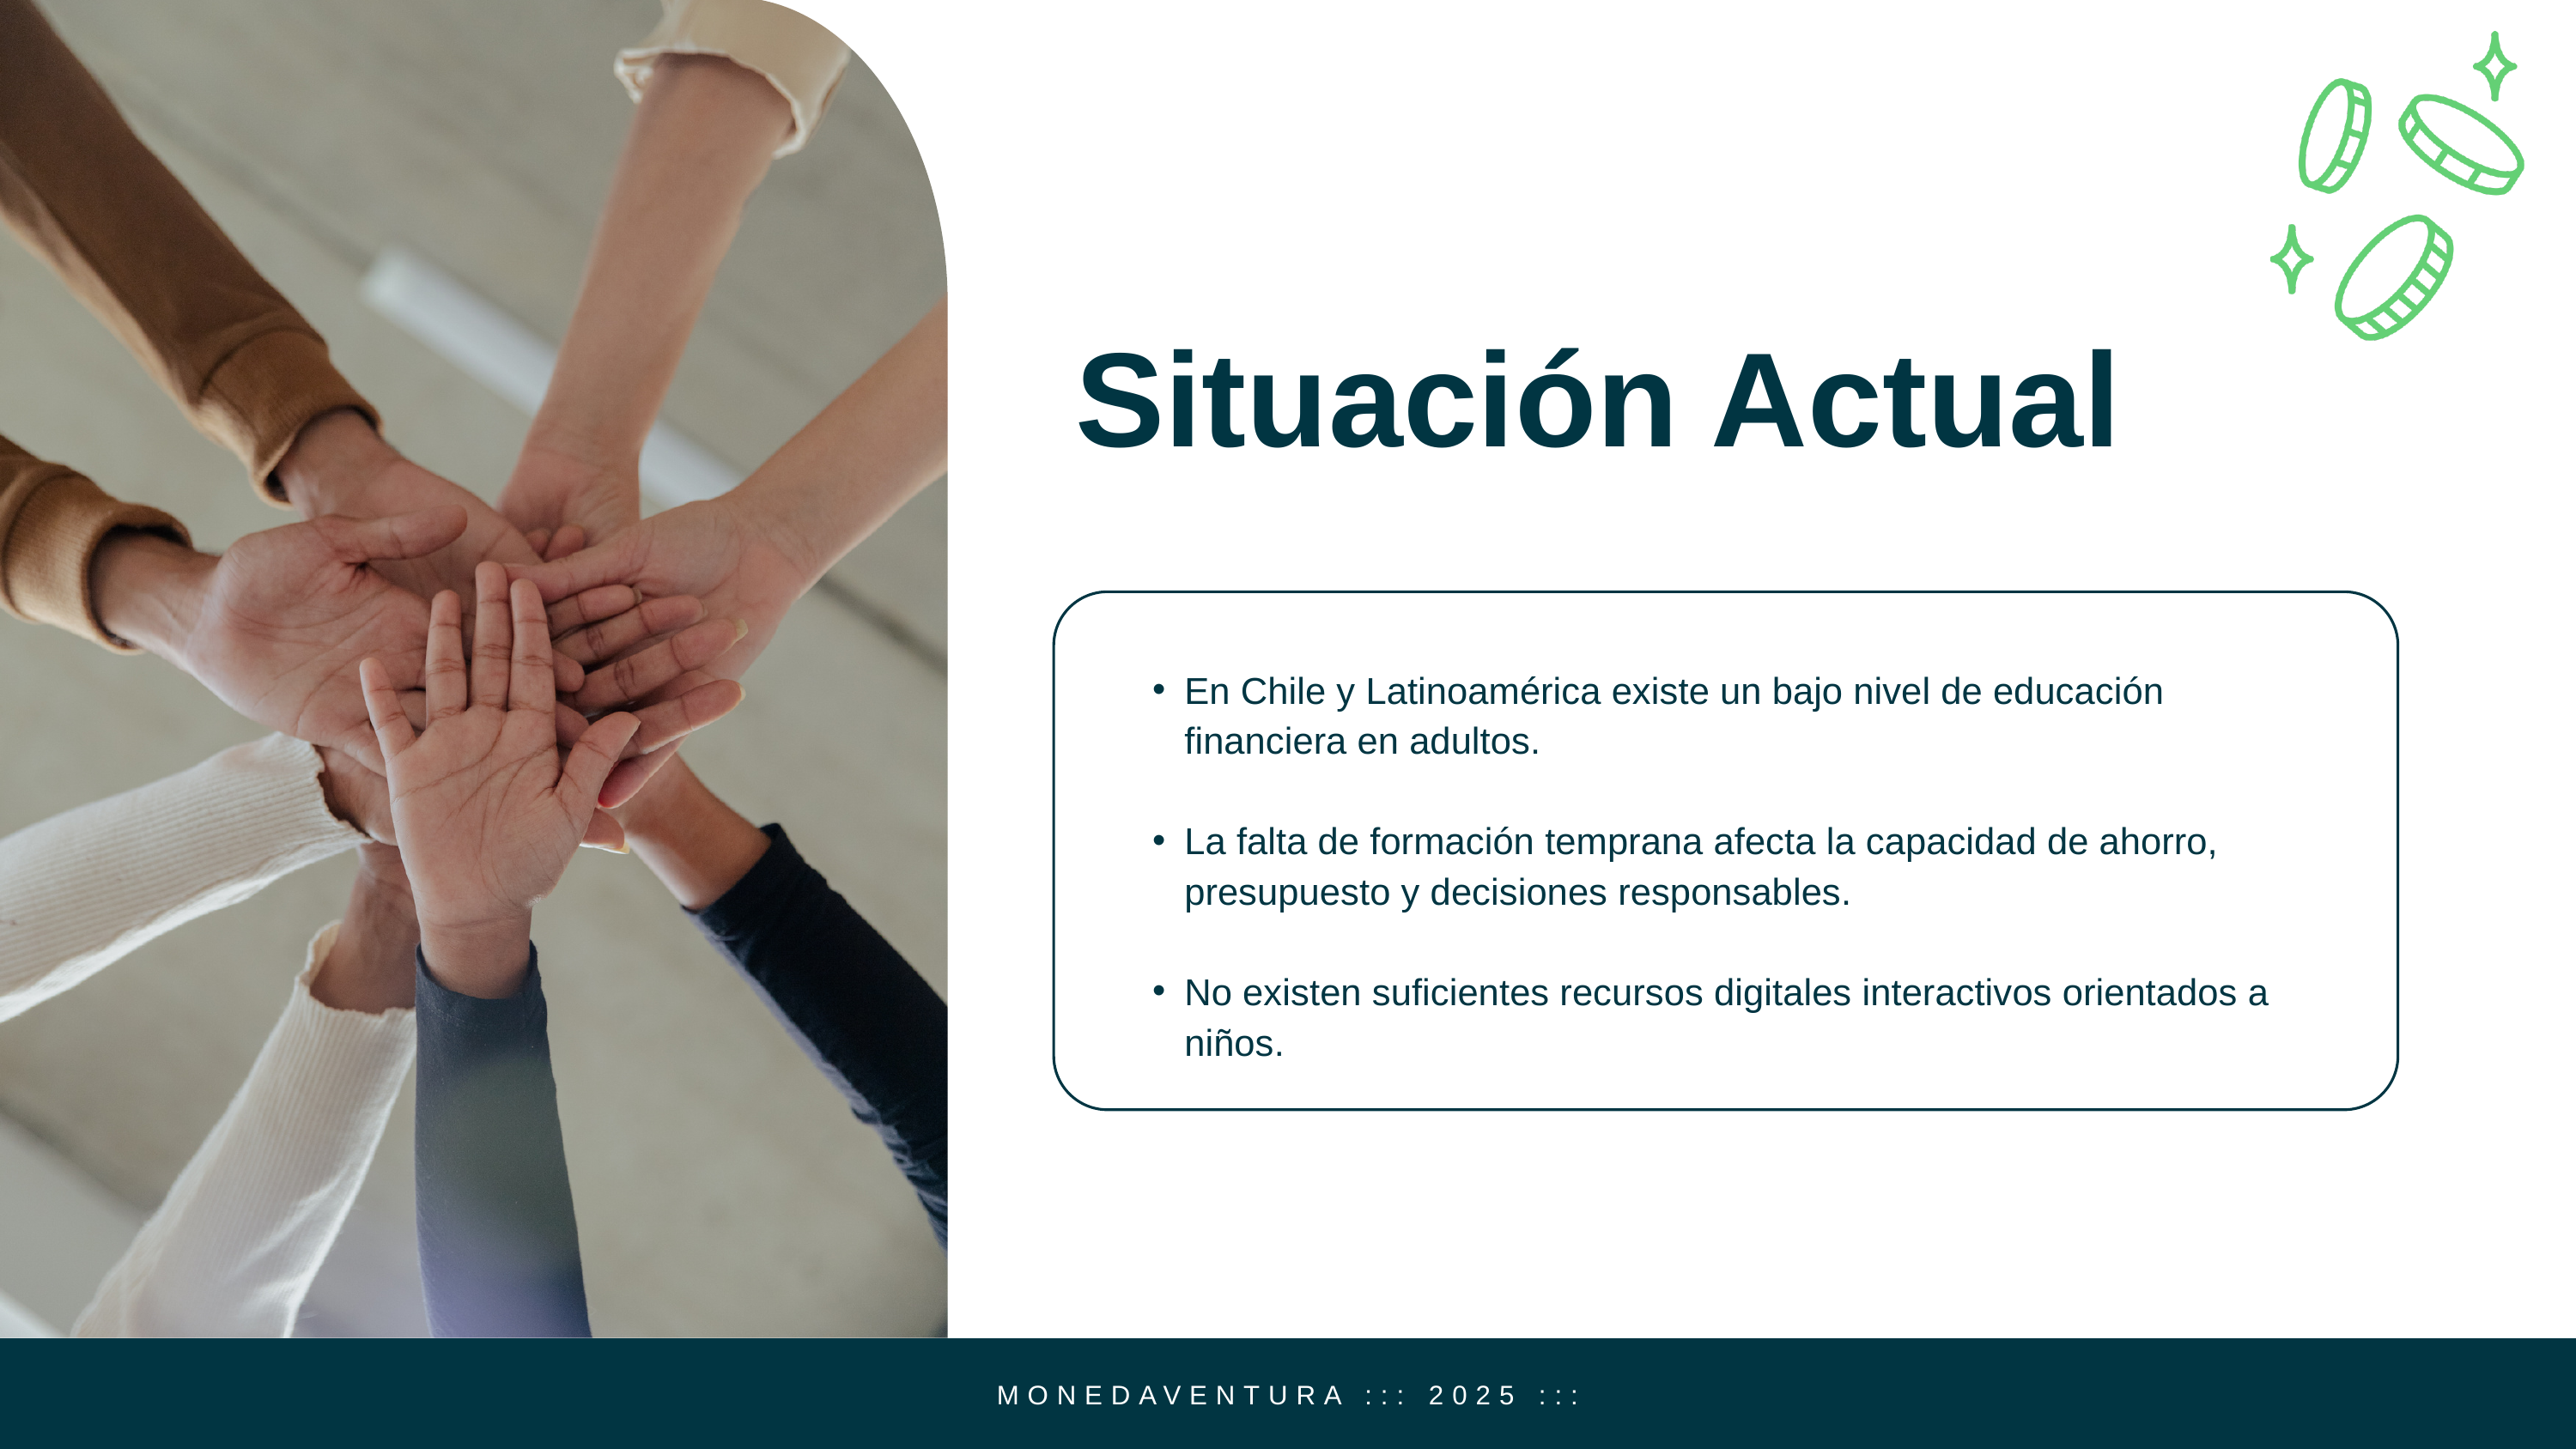

Situación Actual

En Chile y Latinoamérica existe un bajo nivel de educación financiera en adultos.

La falta de formación temprana afecta la capacidad de ahorro, presupuesto y decisiones responsables.

No existen suficientes recursos digitales interactivos orientados a niños.

MONEDAVENTURA ::: 2025 :::